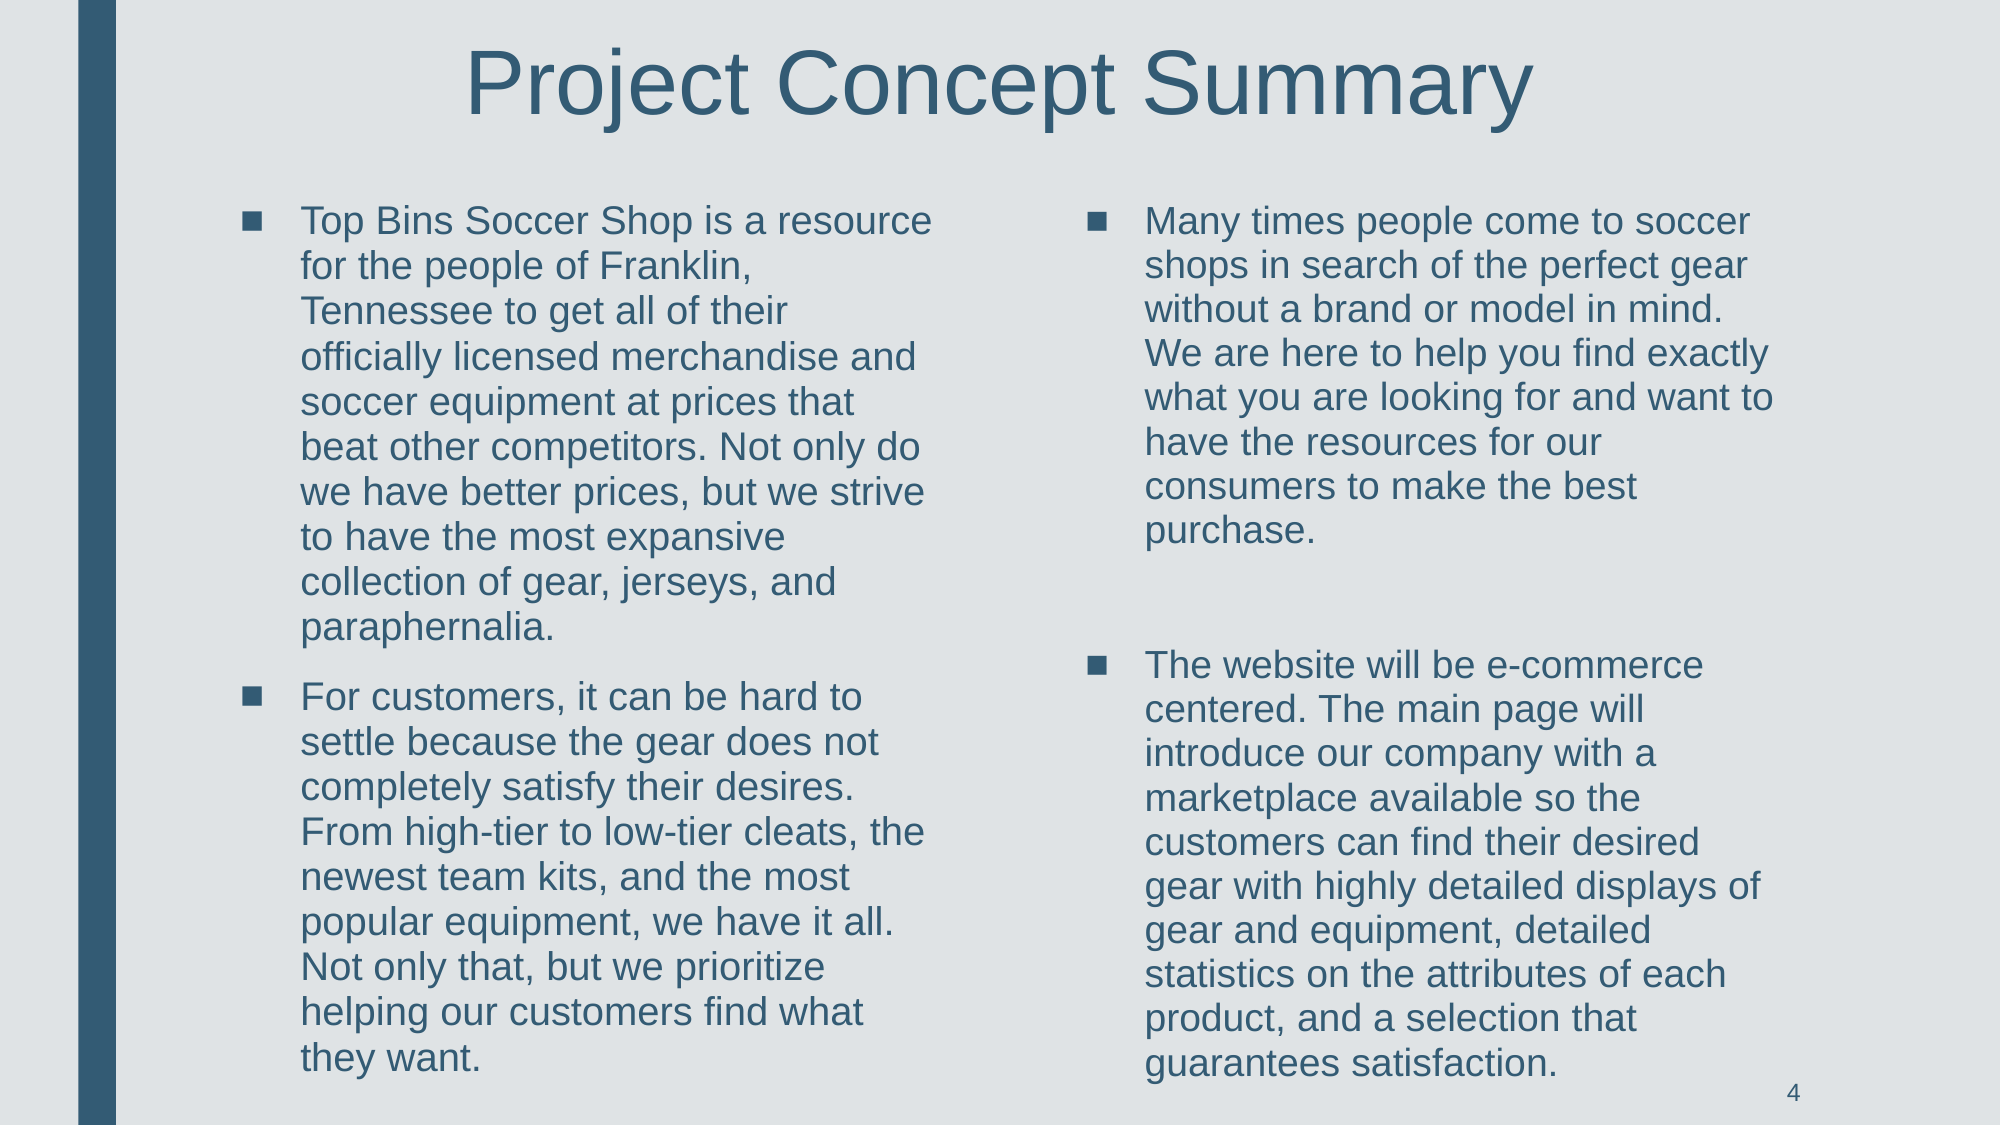

# Project Concept Summary
Top Bins Soccer Shop is a resource for the people of Franklin, Tennessee to get all of their officially licensed merchandise and soccer equipment at prices that beat other competitors. Not only do we have better prices, but we strive to have the most expansive collection of gear, jerseys, and paraphernalia.
For customers, it can be hard to settle because the gear does not completely satisfy their desires. From high-tier to low-tier cleats, the newest team kits, and the most popular equipment, we have it all. Not only that, but we prioritize helping our customers find what they want.
Many times people come to soccer shops in search of the perfect gear without a brand or model in mind. We are here to help you find exactly what you are looking for and want to have the resources for our consumers to make the best purchase.

The website will be e-commerce centered. The main page will introduce our company with a marketplace available so the customers can find their desired gear with highly detailed displays of gear and equipment, detailed statistics on the attributes of each product, and a selection that guarantees satisfaction.
4